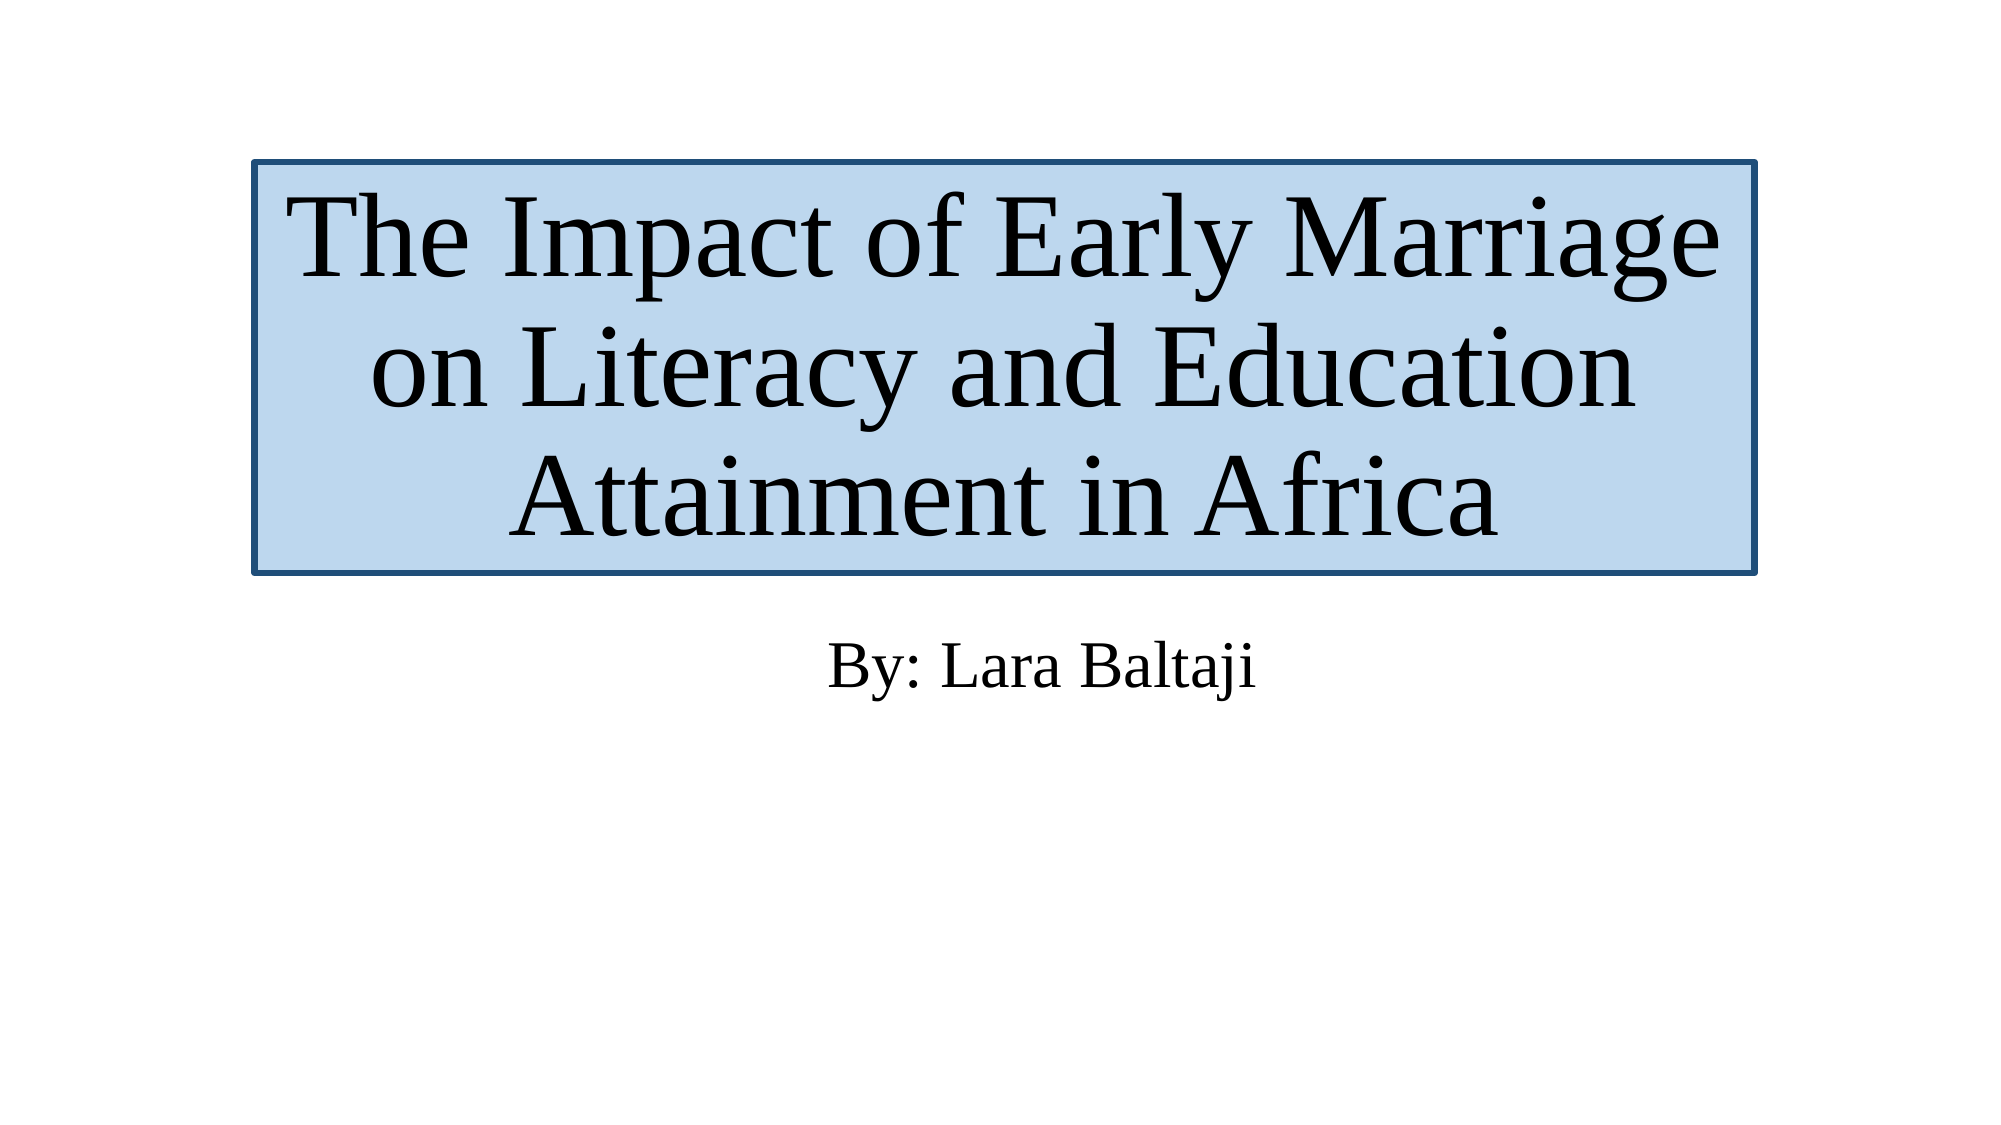

# The Impact of Early Marriage on Literacy and Education Attainment in Africa
By: Lara Baltaji